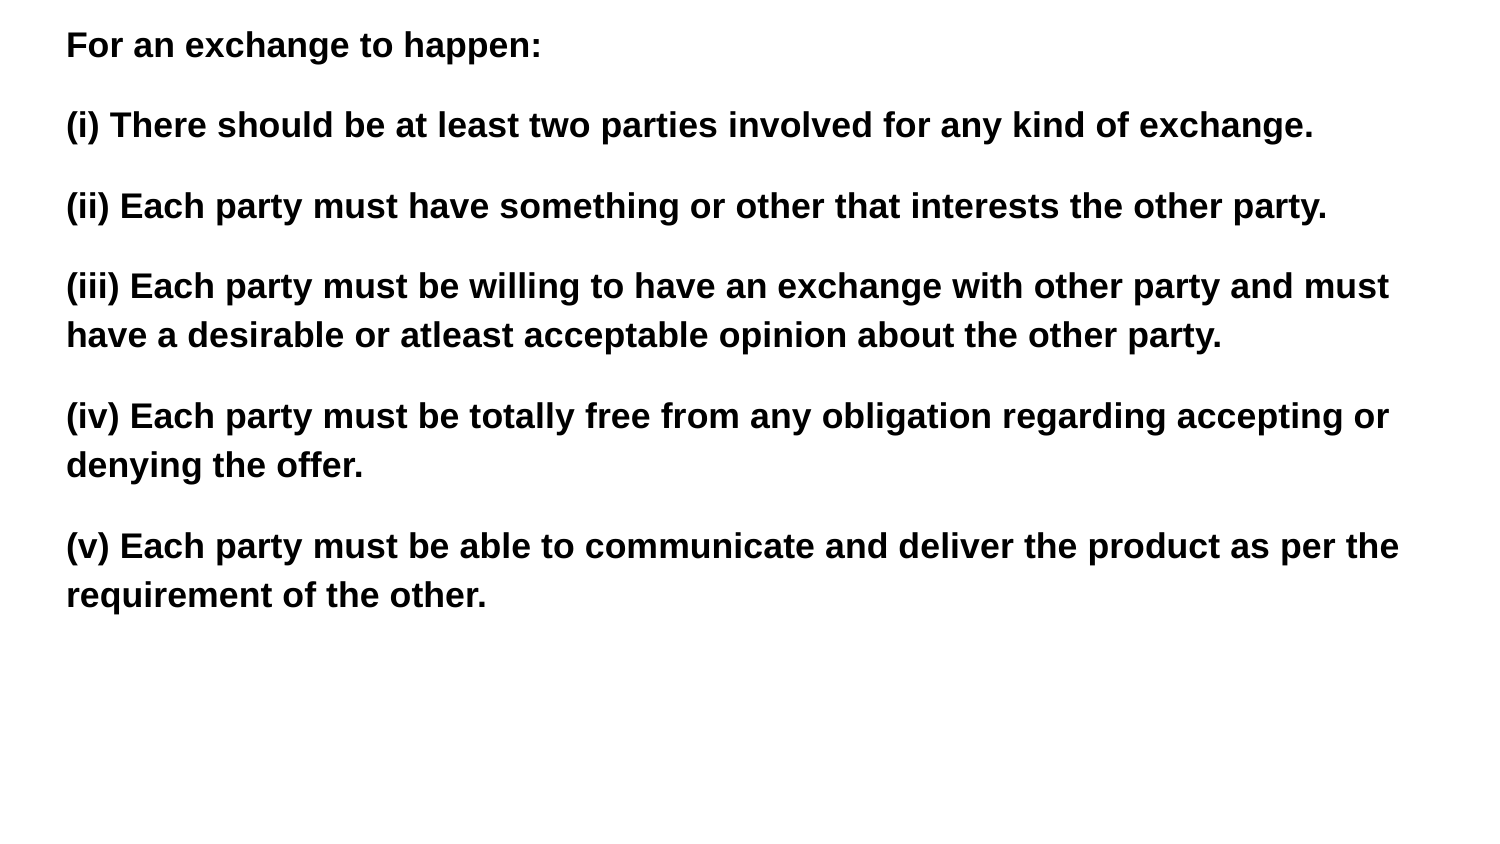

For an exchange to happen:
(i) There should be at least two parties involved for any kind of exchange.
(ii) Each party must have something or other that interests the other party.
(iii) Each party must be willing to have an exchange with other party and must have a desirable or atleast acceptable opinion about the other party.
(iv) Each party must be totally free from any obligation regarding accepting or denying the offer.
(v) Each party must be able to communicate and deliver the product as per the requirement of the other.